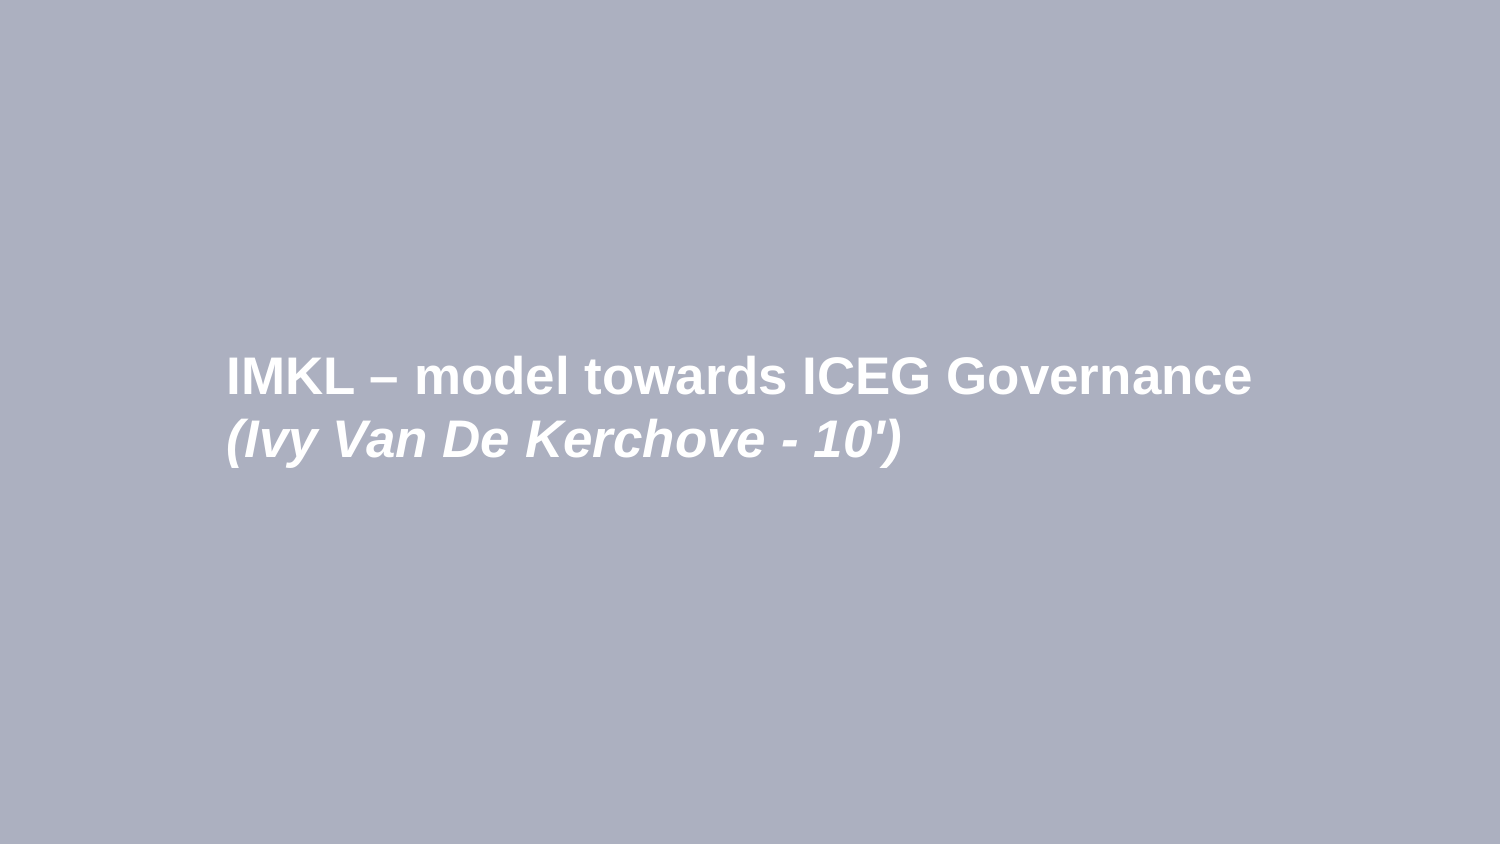

# IMKL – model towards ICEG Governance (Ivy Van De Kerchove - 10')